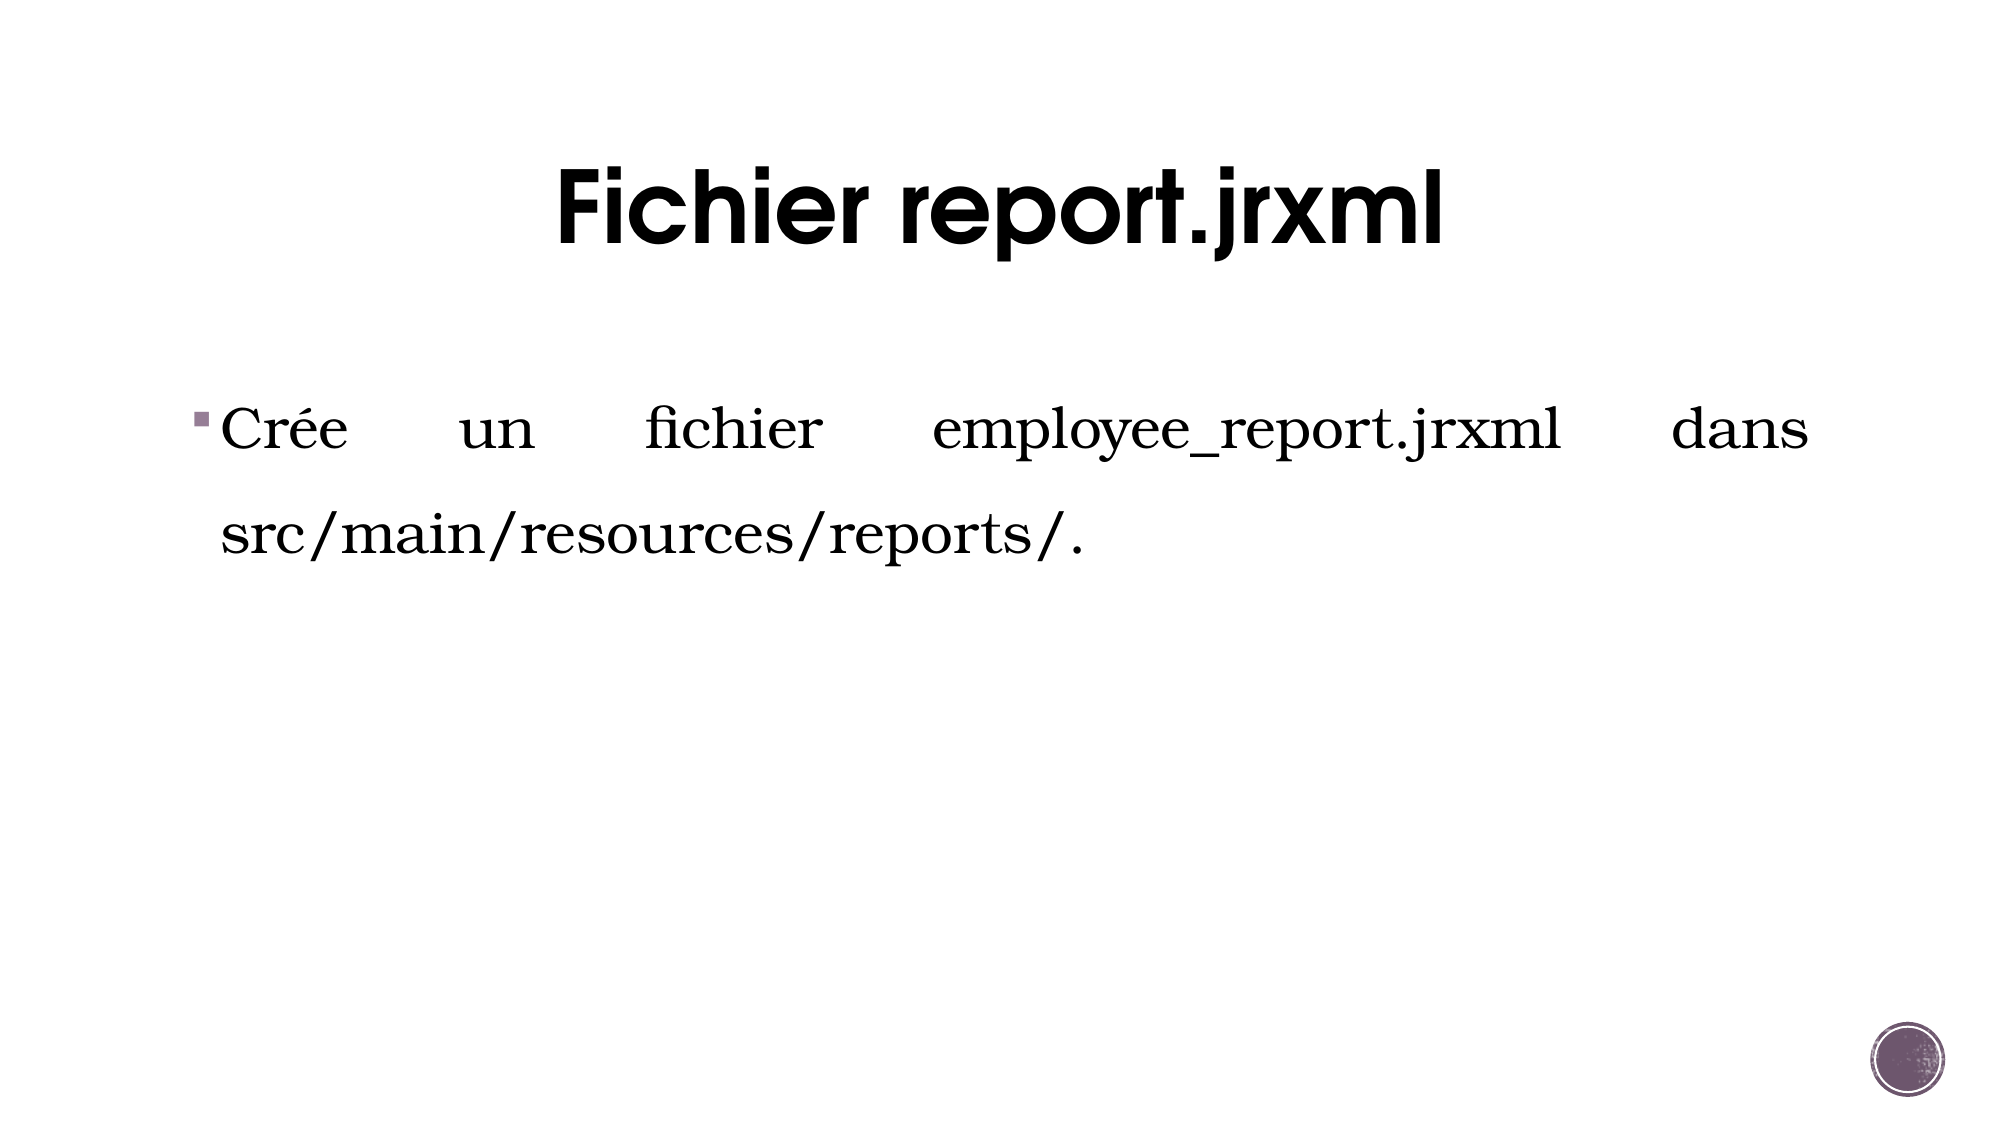

# Fichier report.jrxml
Crée un fichier employee_report.jrxml dans src/main/resources/reports/.